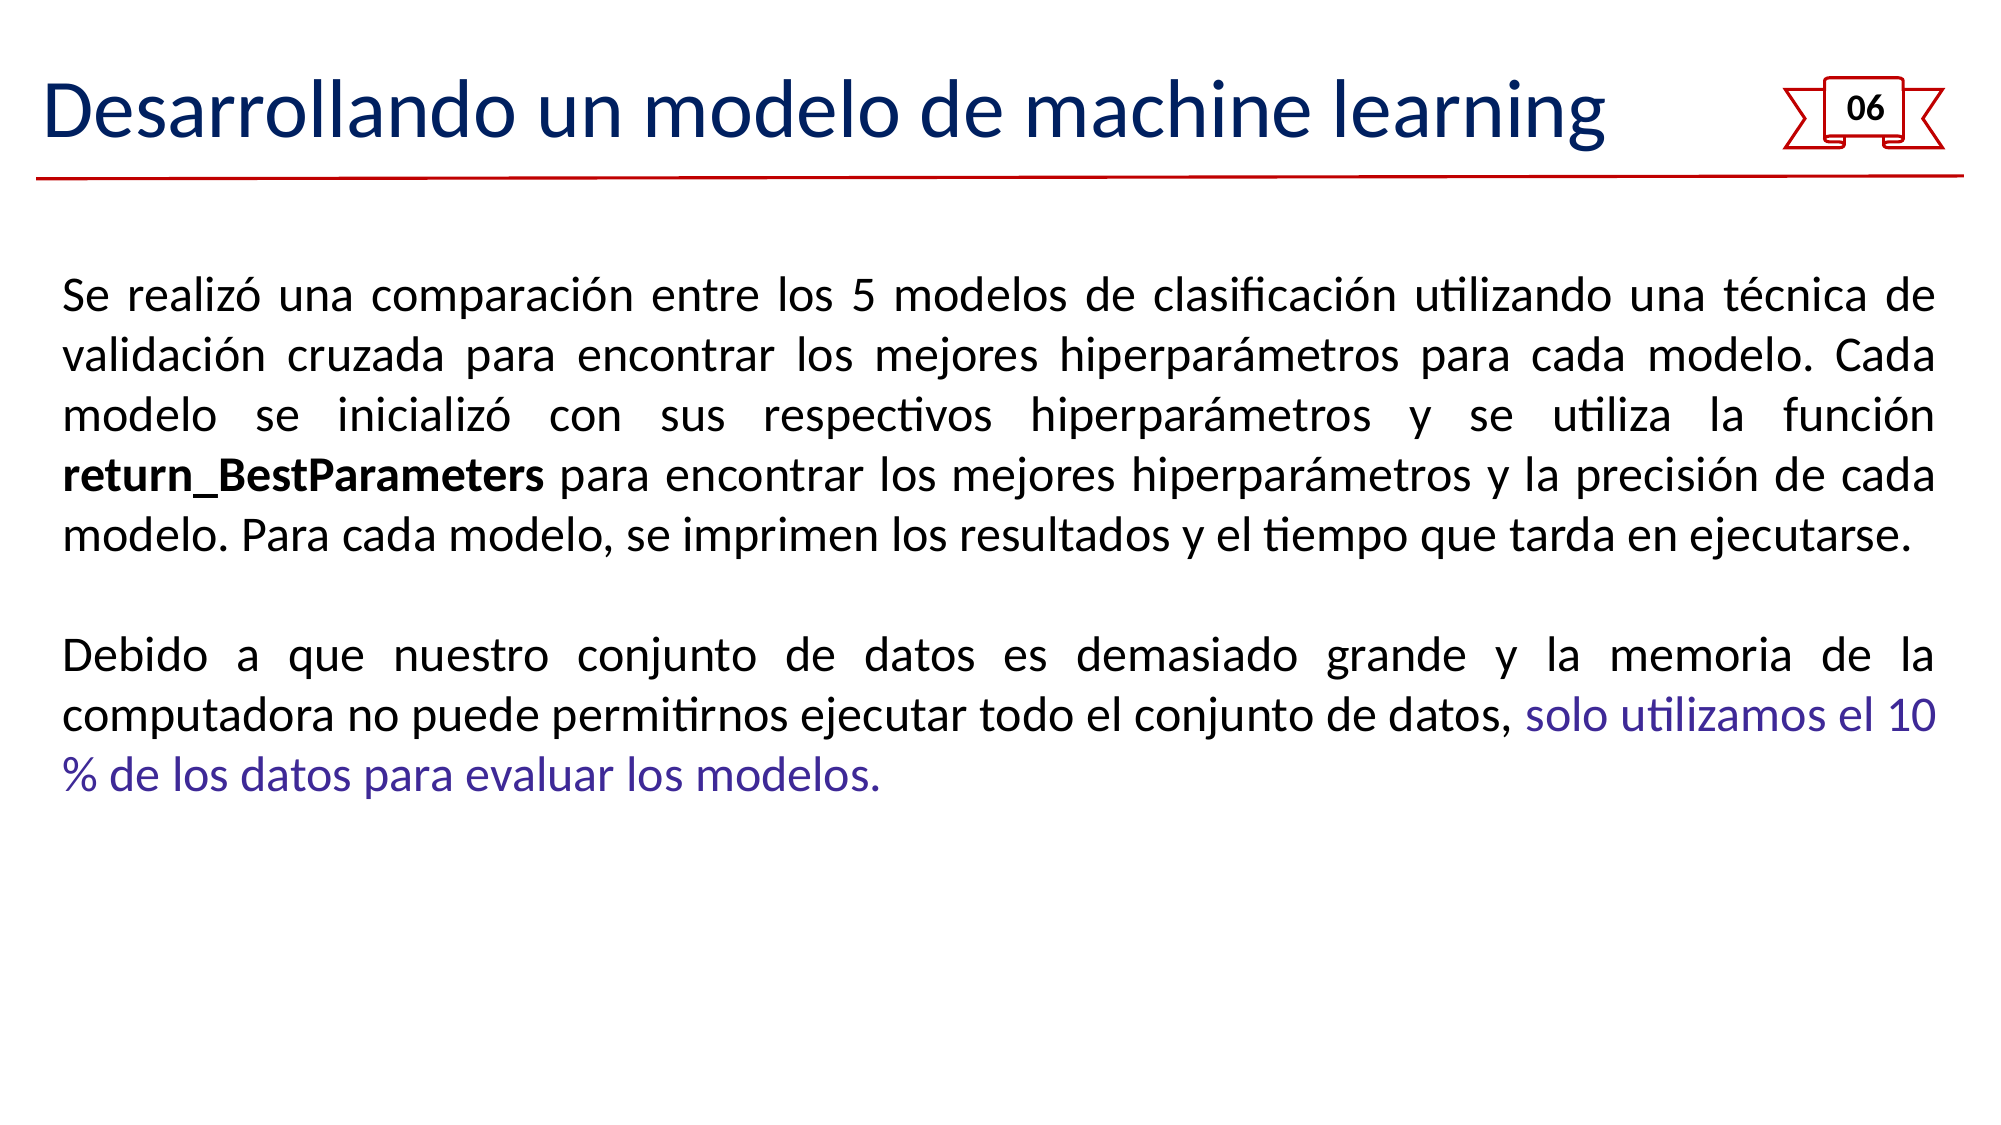

# Desarrollando un modelo de machine learning
06

Se realizó una comparación entre los 5 modelos de clasificación utilizando una técnica de validación cruzada para encontrar los mejores hiperparámetros para cada modelo. Cada modelo se inicializó con sus respectivos hiperparámetros y se utiliza la función return_BestParameters para encontrar los mejores hiperparámetros y la precisión de cada modelo. Para cada modelo, se imprimen los resultados y el tiempo que tarda en ejecutarse.

Debido a que nuestro conjunto de datos es demasiado grande y la memoria de la computadora no puede permitirnos ejecutar todo el conjunto de datos, solo utilizamos el 10 % de los datos para evaluar los modelos.